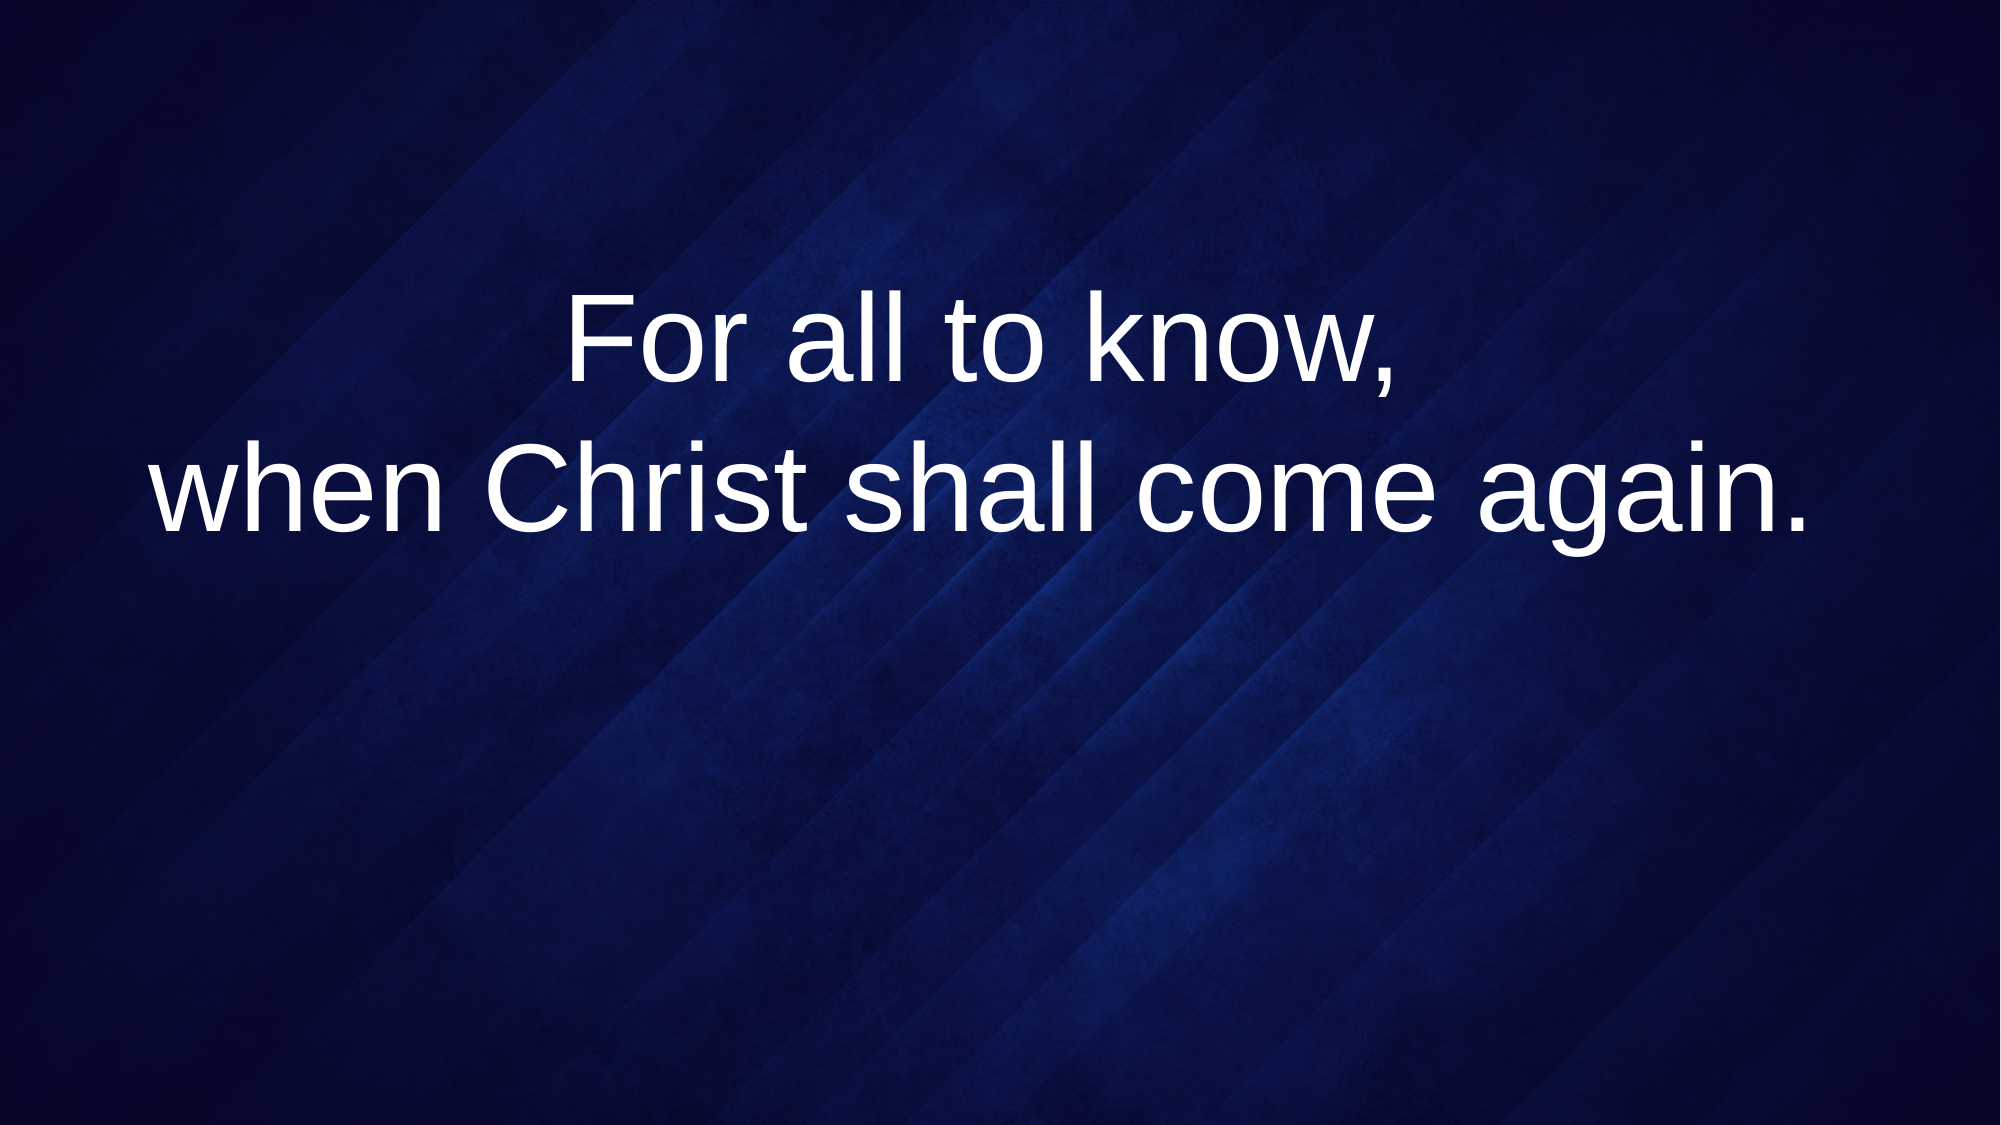

# For all to know, when Christ shall come again.